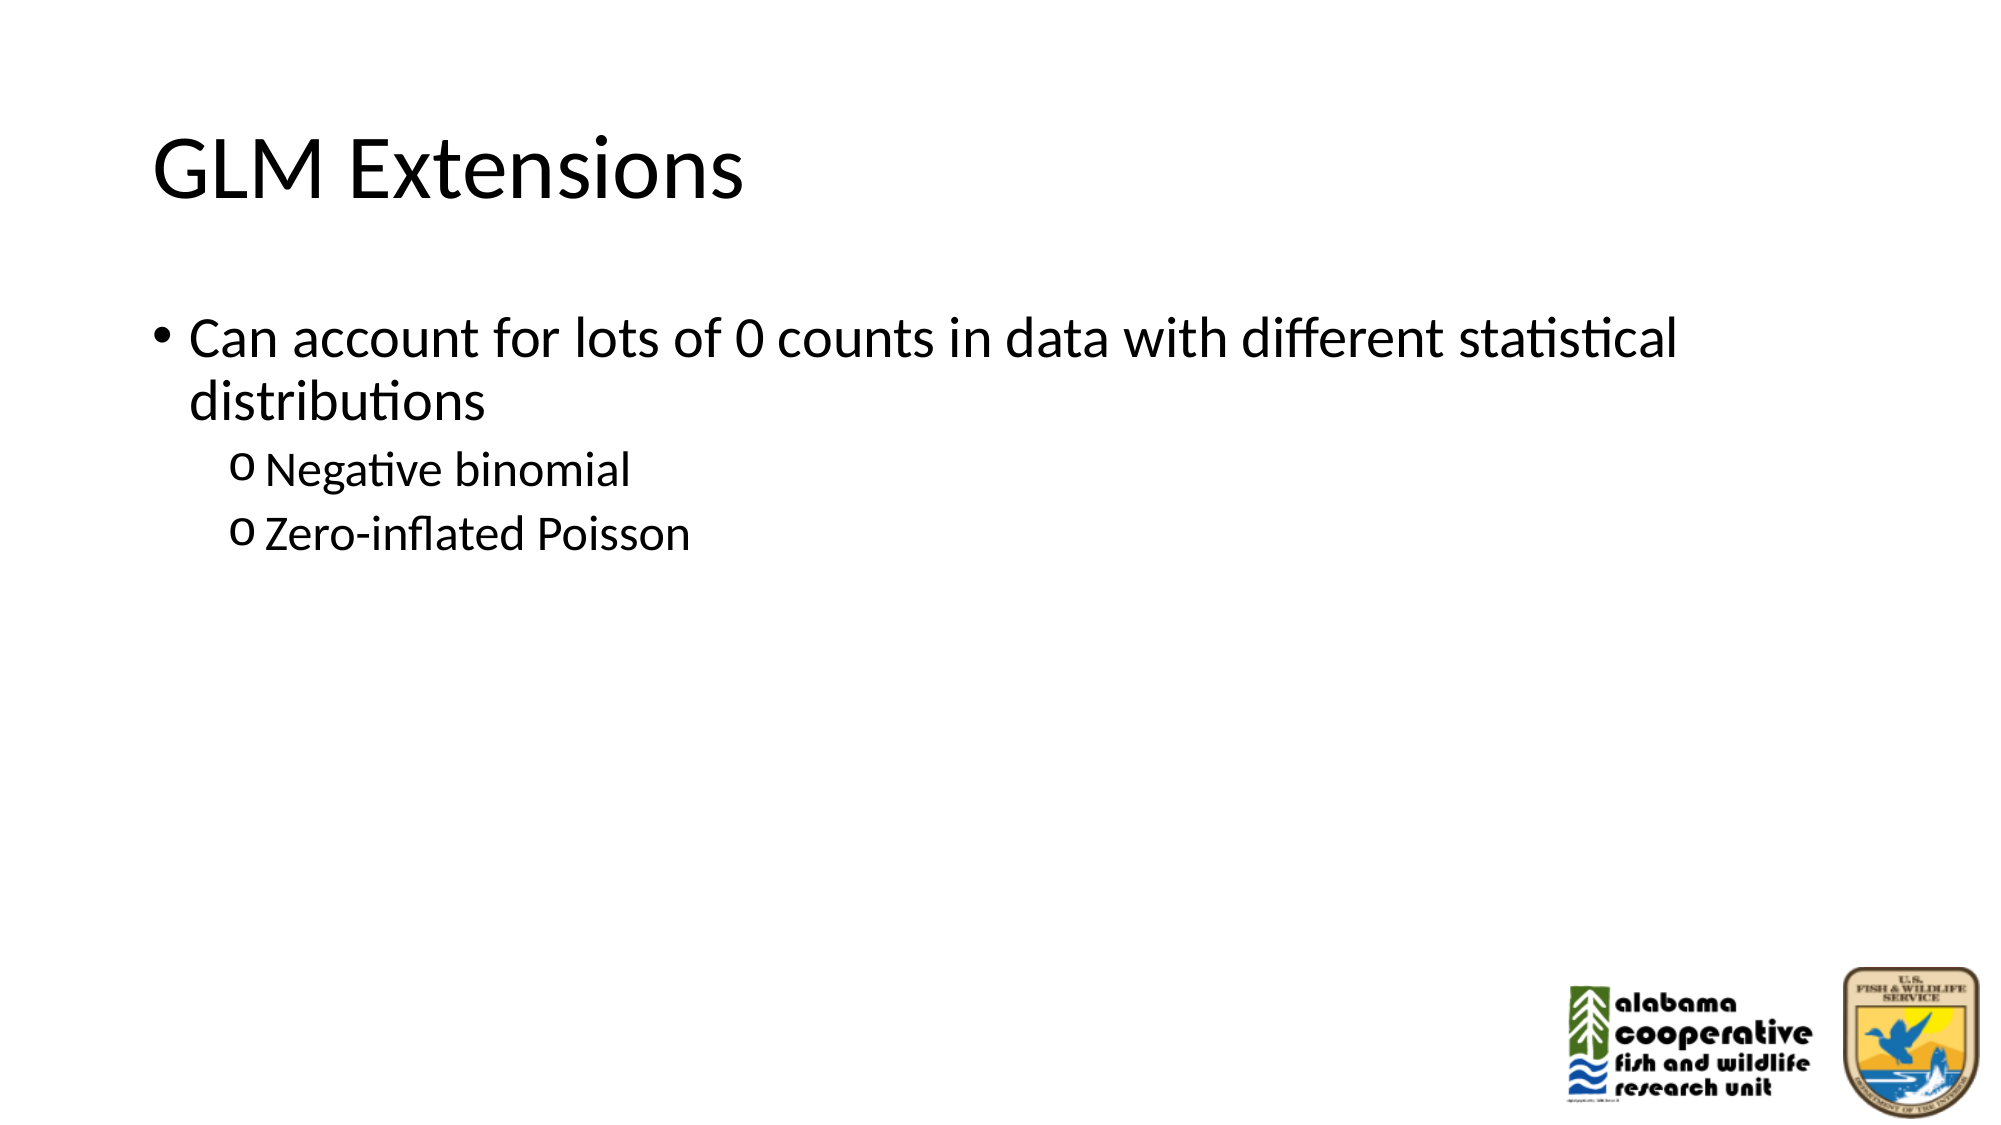

# GLM Extensions
Can account for lots of 0 counts in data with different statistical distributions
Negative binomial
Zero-inflated Poisson